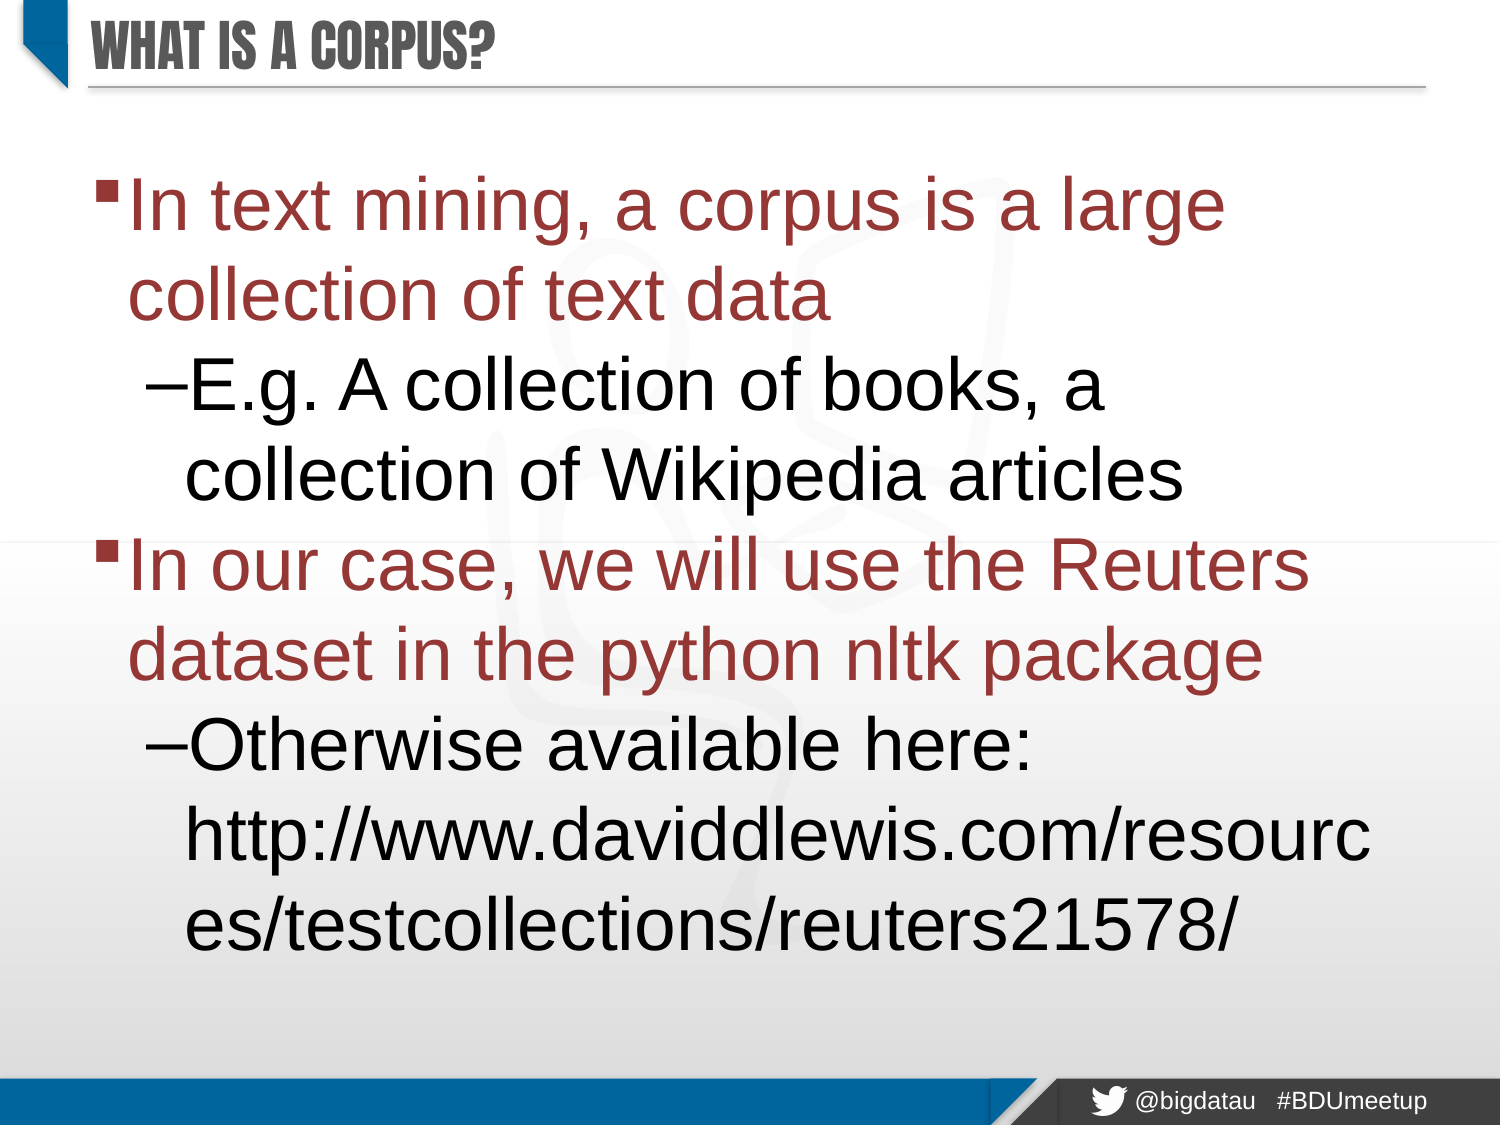

# What is a Corpus?
In text mining, a corpus is a large collection of text data
E.g. A collection of books, a collection of Wikipedia articles
In our case, we will use the Reuters dataset in the python nltk package
Otherwise available here: http://www.daviddlewis.com/resources/testcollections/reuters21578/